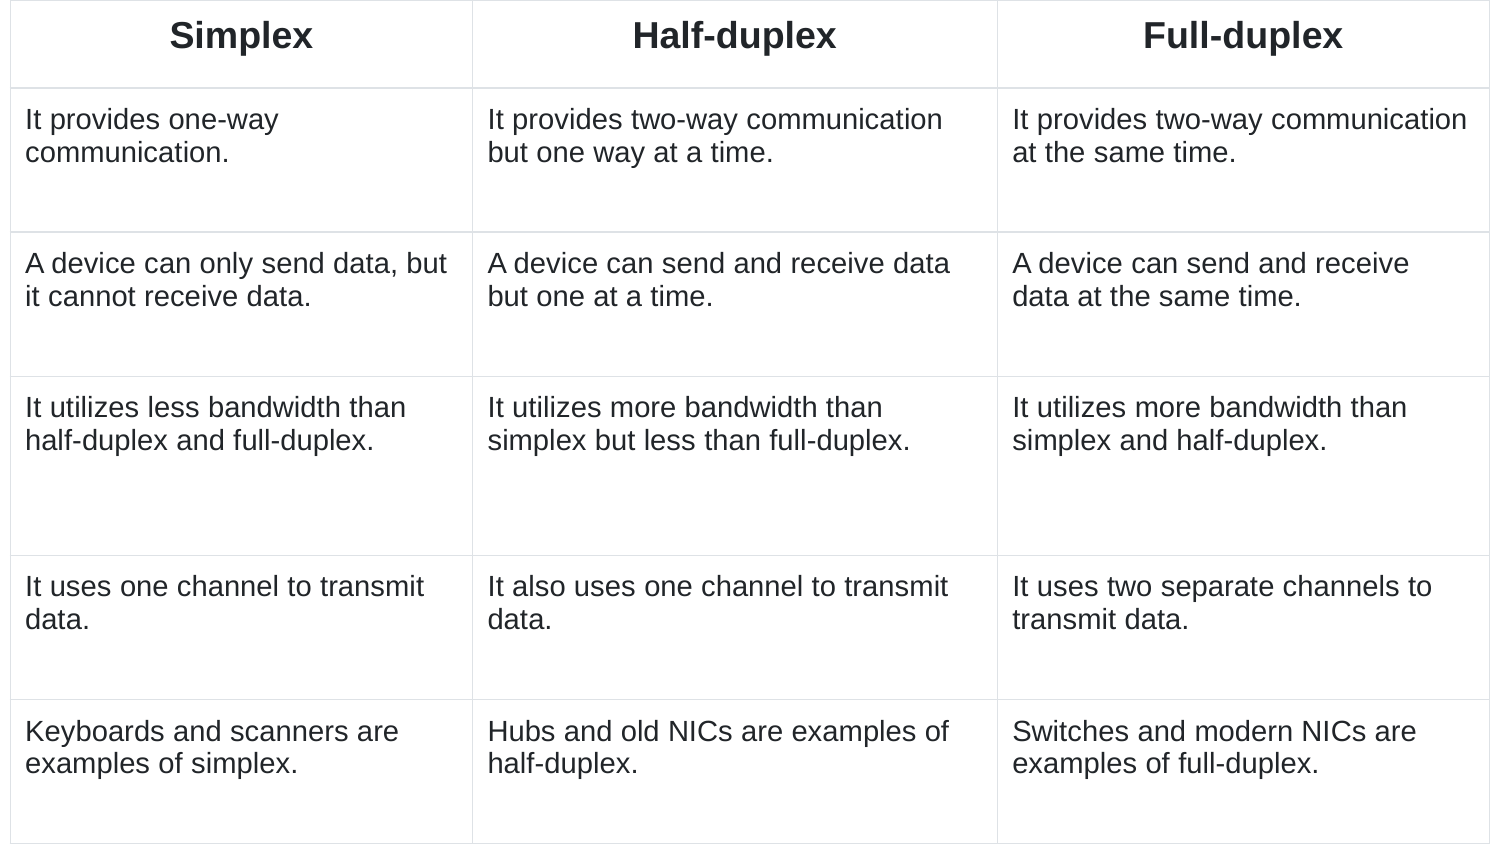

| Simplex | Half-duplex | Full-duplex |
| --- | --- | --- |
| It provides one-way communication. | It provides two-way communication but one way at a time. | It provides two-way communication at the same time. |
| A device can only send data, but it cannot receive data. | A device can send and receive data but one at a time. | A device can send and receive data at the same time. |
| It utilizes less bandwidth than half-duplex and full-duplex. | It utilizes more bandwidth than simplex but less than full-duplex. | It utilizes more bandwidth than simplex and half-duplex. |
| It uses one channel to transmit data. | It also uses one channel to transmit data. | It uses two separate channels to transmit data. |
| Keyboards and scanners are examples of simplex. | Hubs and old NICs are examples of half-duplex. | Switches and modern NICs are examples of full-duplex. |